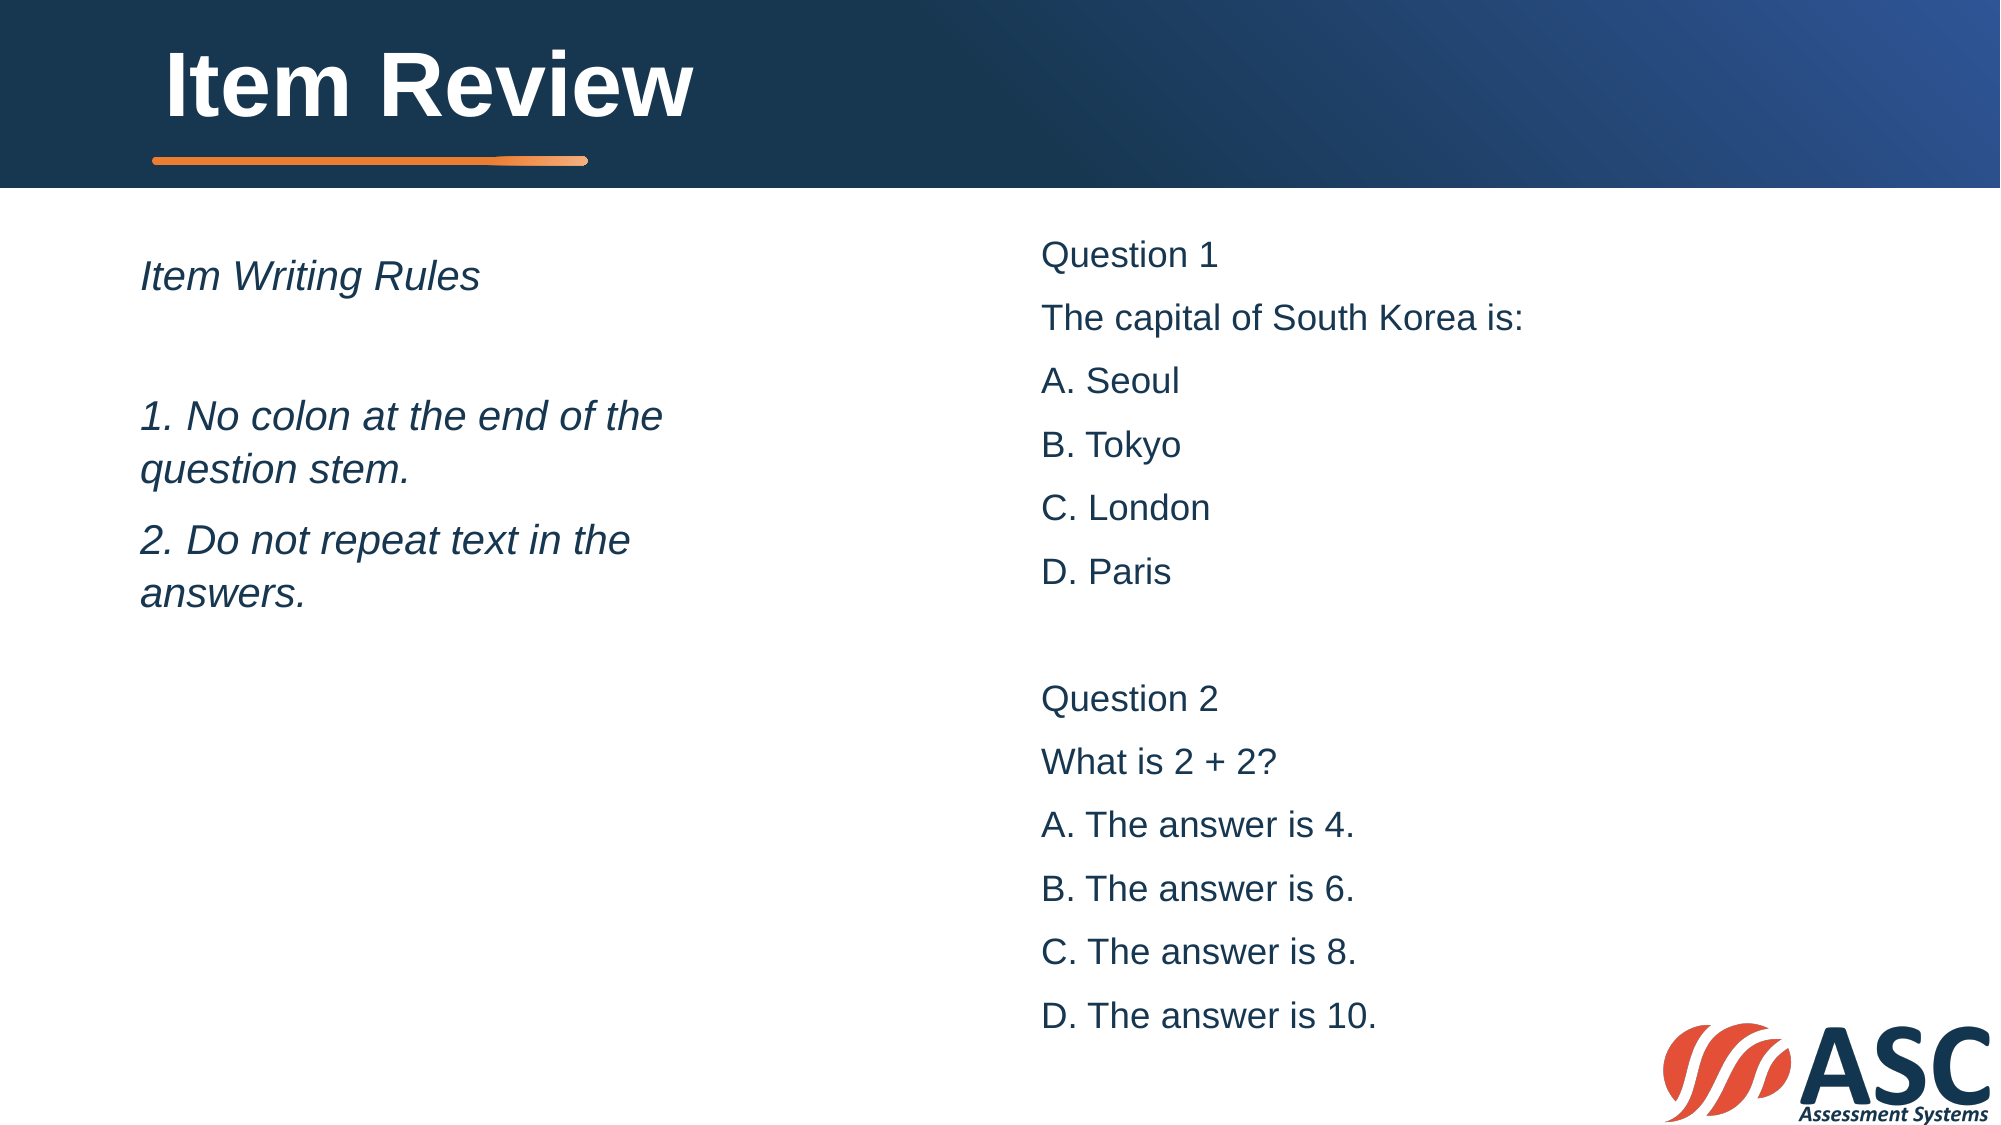

# Item Review
Question 1
The capital of South Korea is:
A. Seoul
B. Tokyo
C. London
D. Paris

Question 2
What is 2 + 2?
A. The answer is 4.
B. The answer is 6.
C. The answer is 8.
D. The answer is 10.
Item Writing Rules

1. No colon at the end of the question stem.
2. Do not repeat text in the answers.